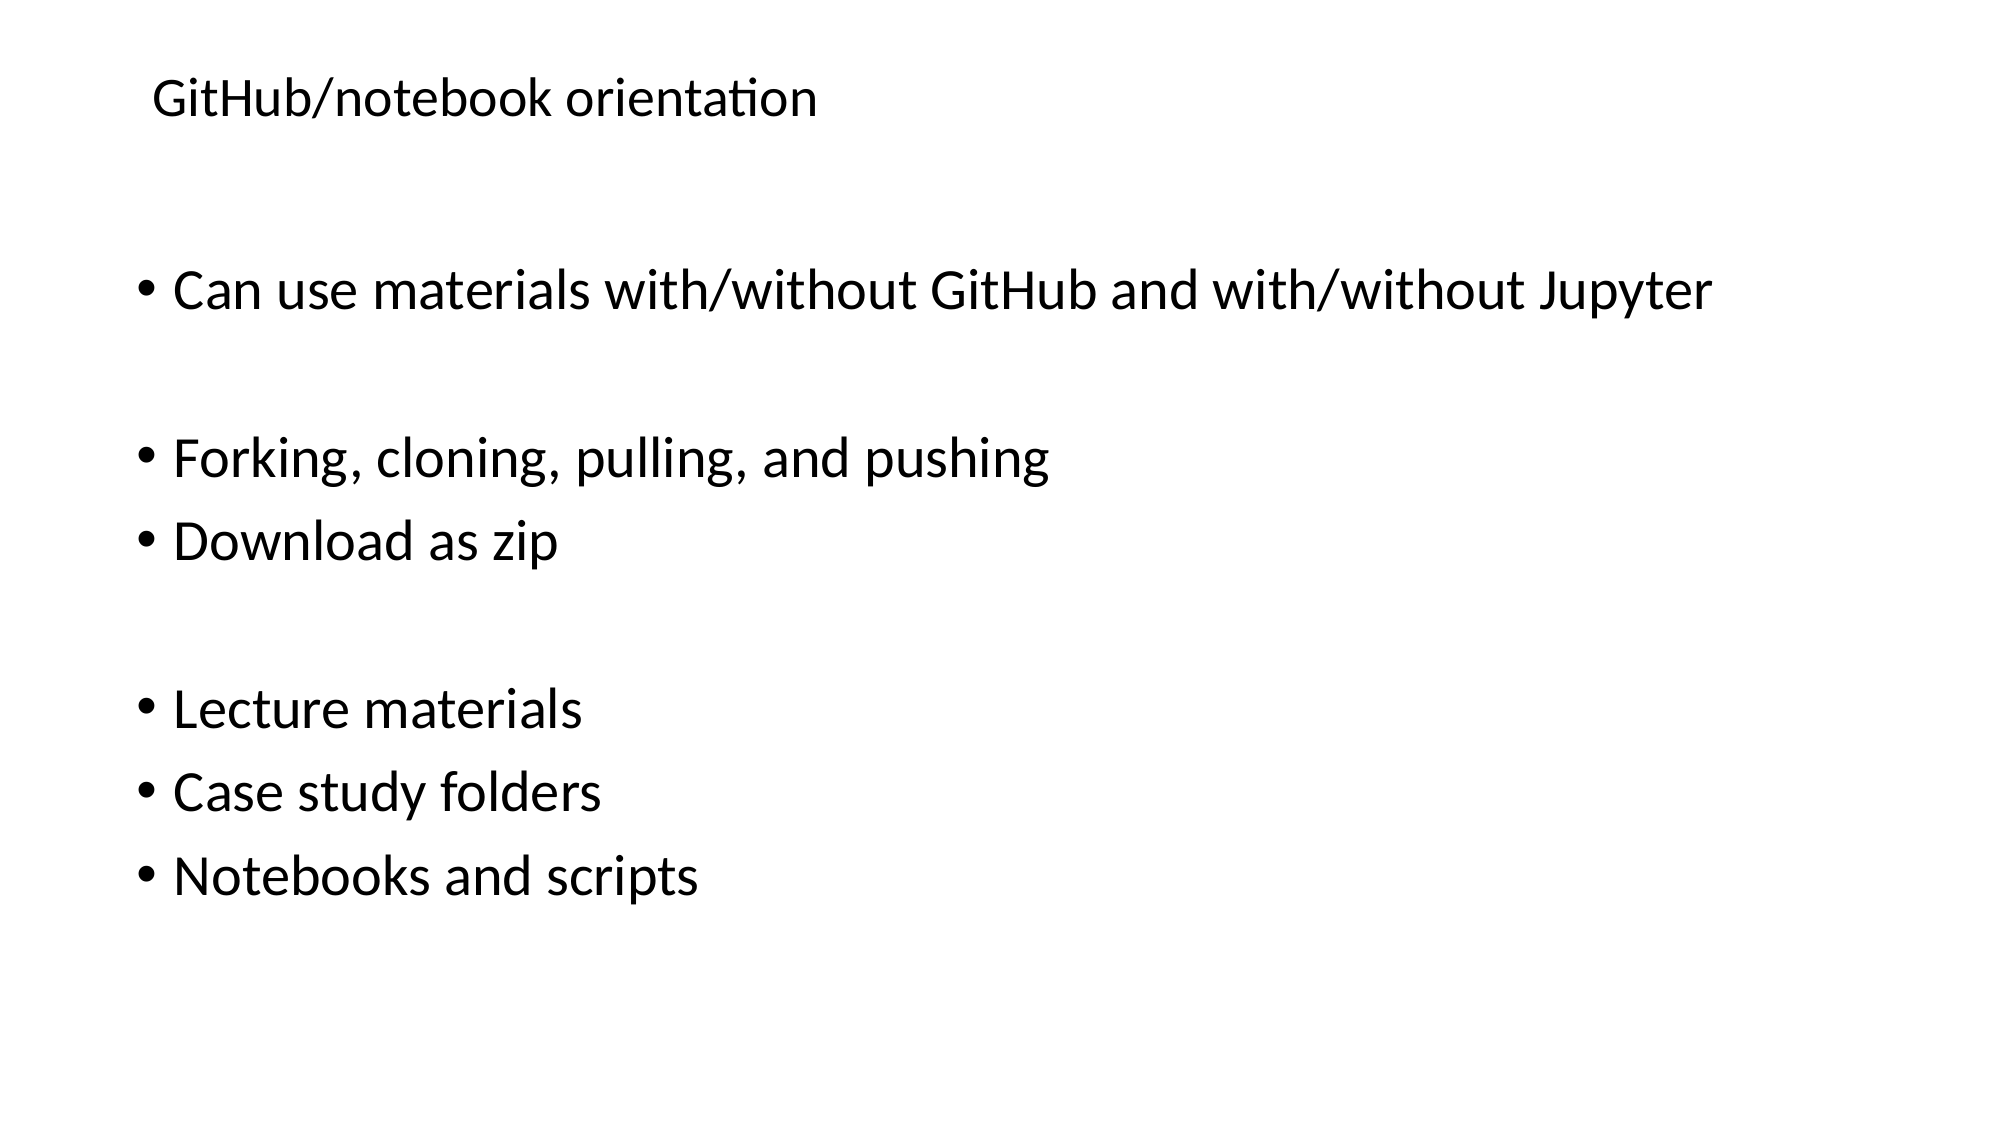

# GitHub/notebook orientation
Can use materials with/without GitHub and with/without Jupyter

Forking, cloning, pulling, and pushing
Download as zip

Lecture materials
Case study folders
Notebooks and scripts